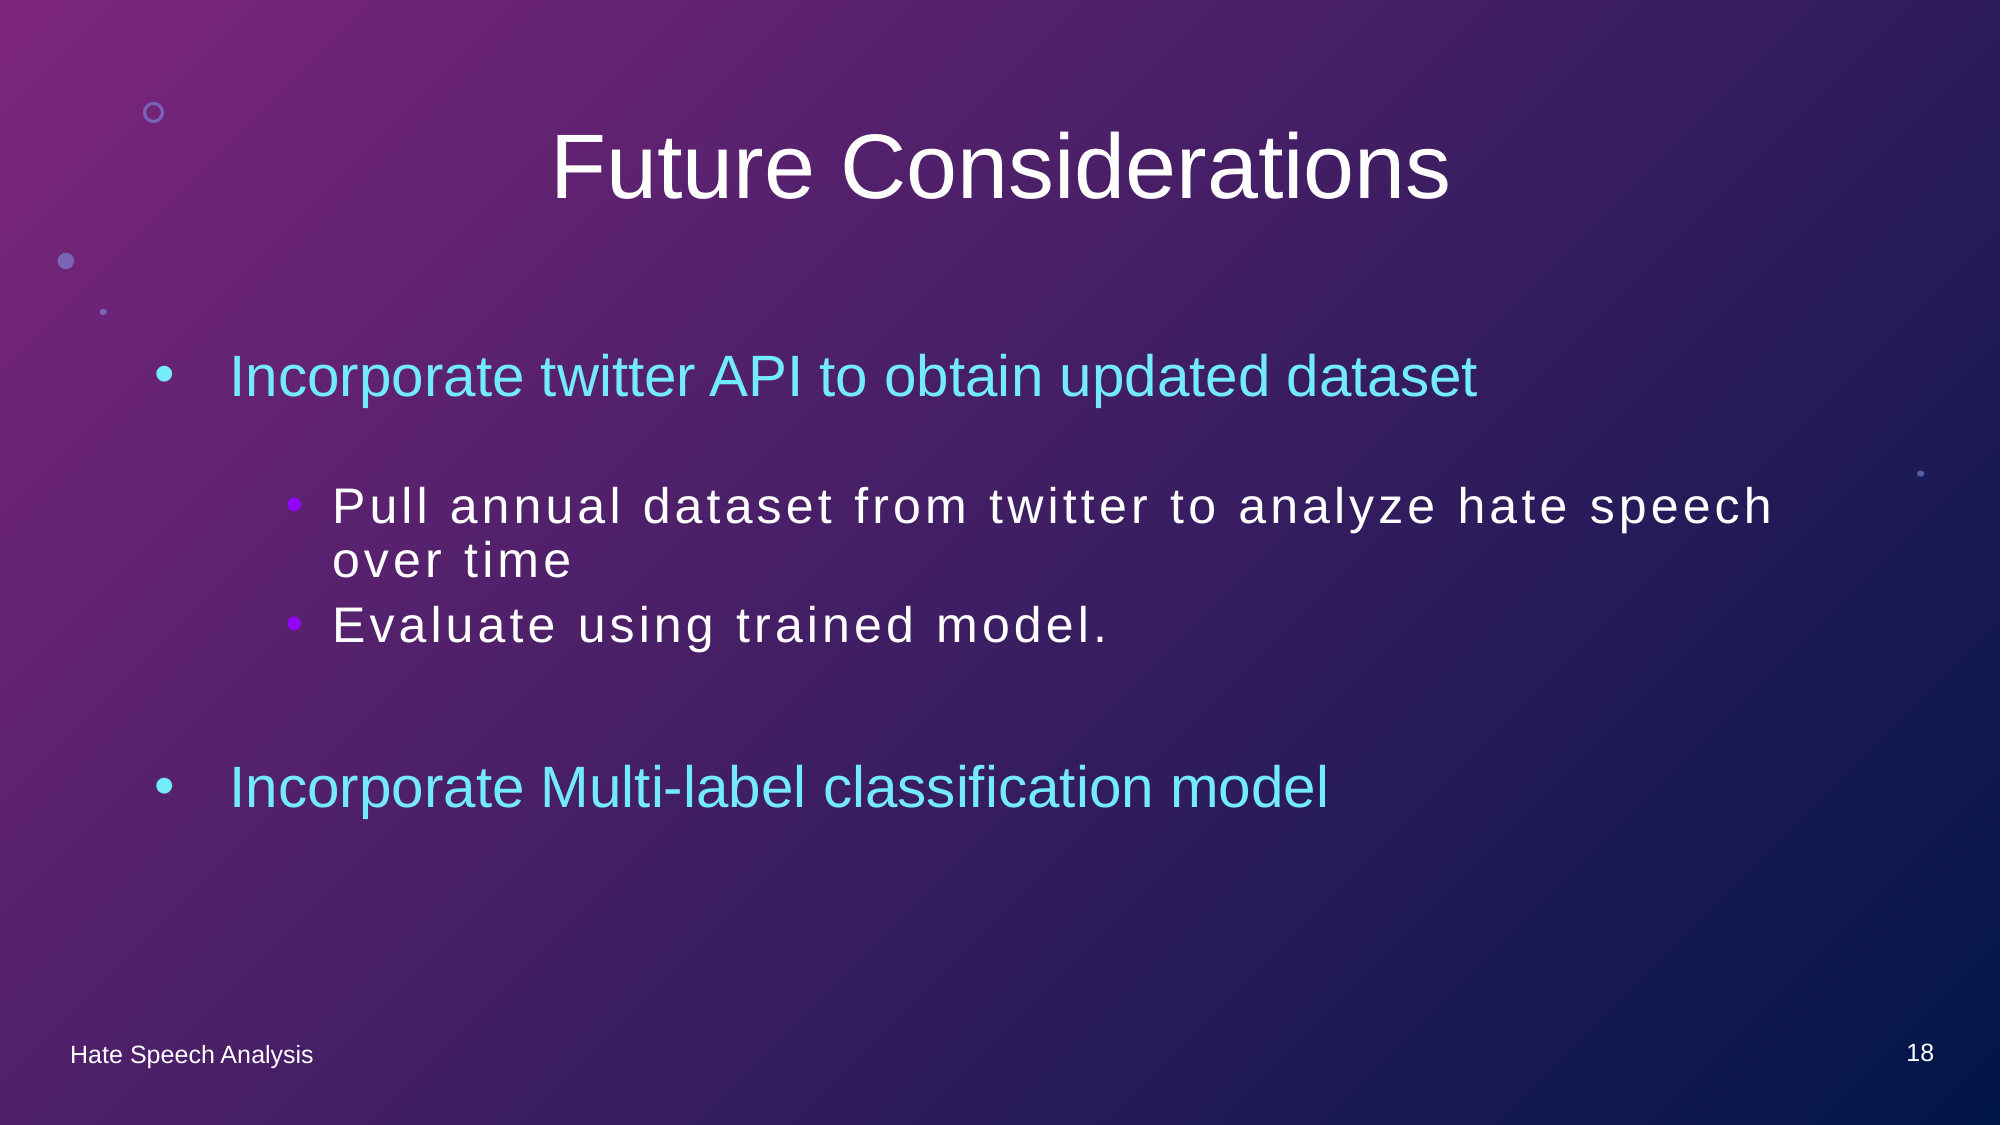

# Future Considerations
Incorporate twitter API to obtain updated dataset

Pull annual dataset from twitter to analyze hate speech over time
Evaluate using trained model.

Incorporate Multi-label classification model

18
Hate Speech Analysis